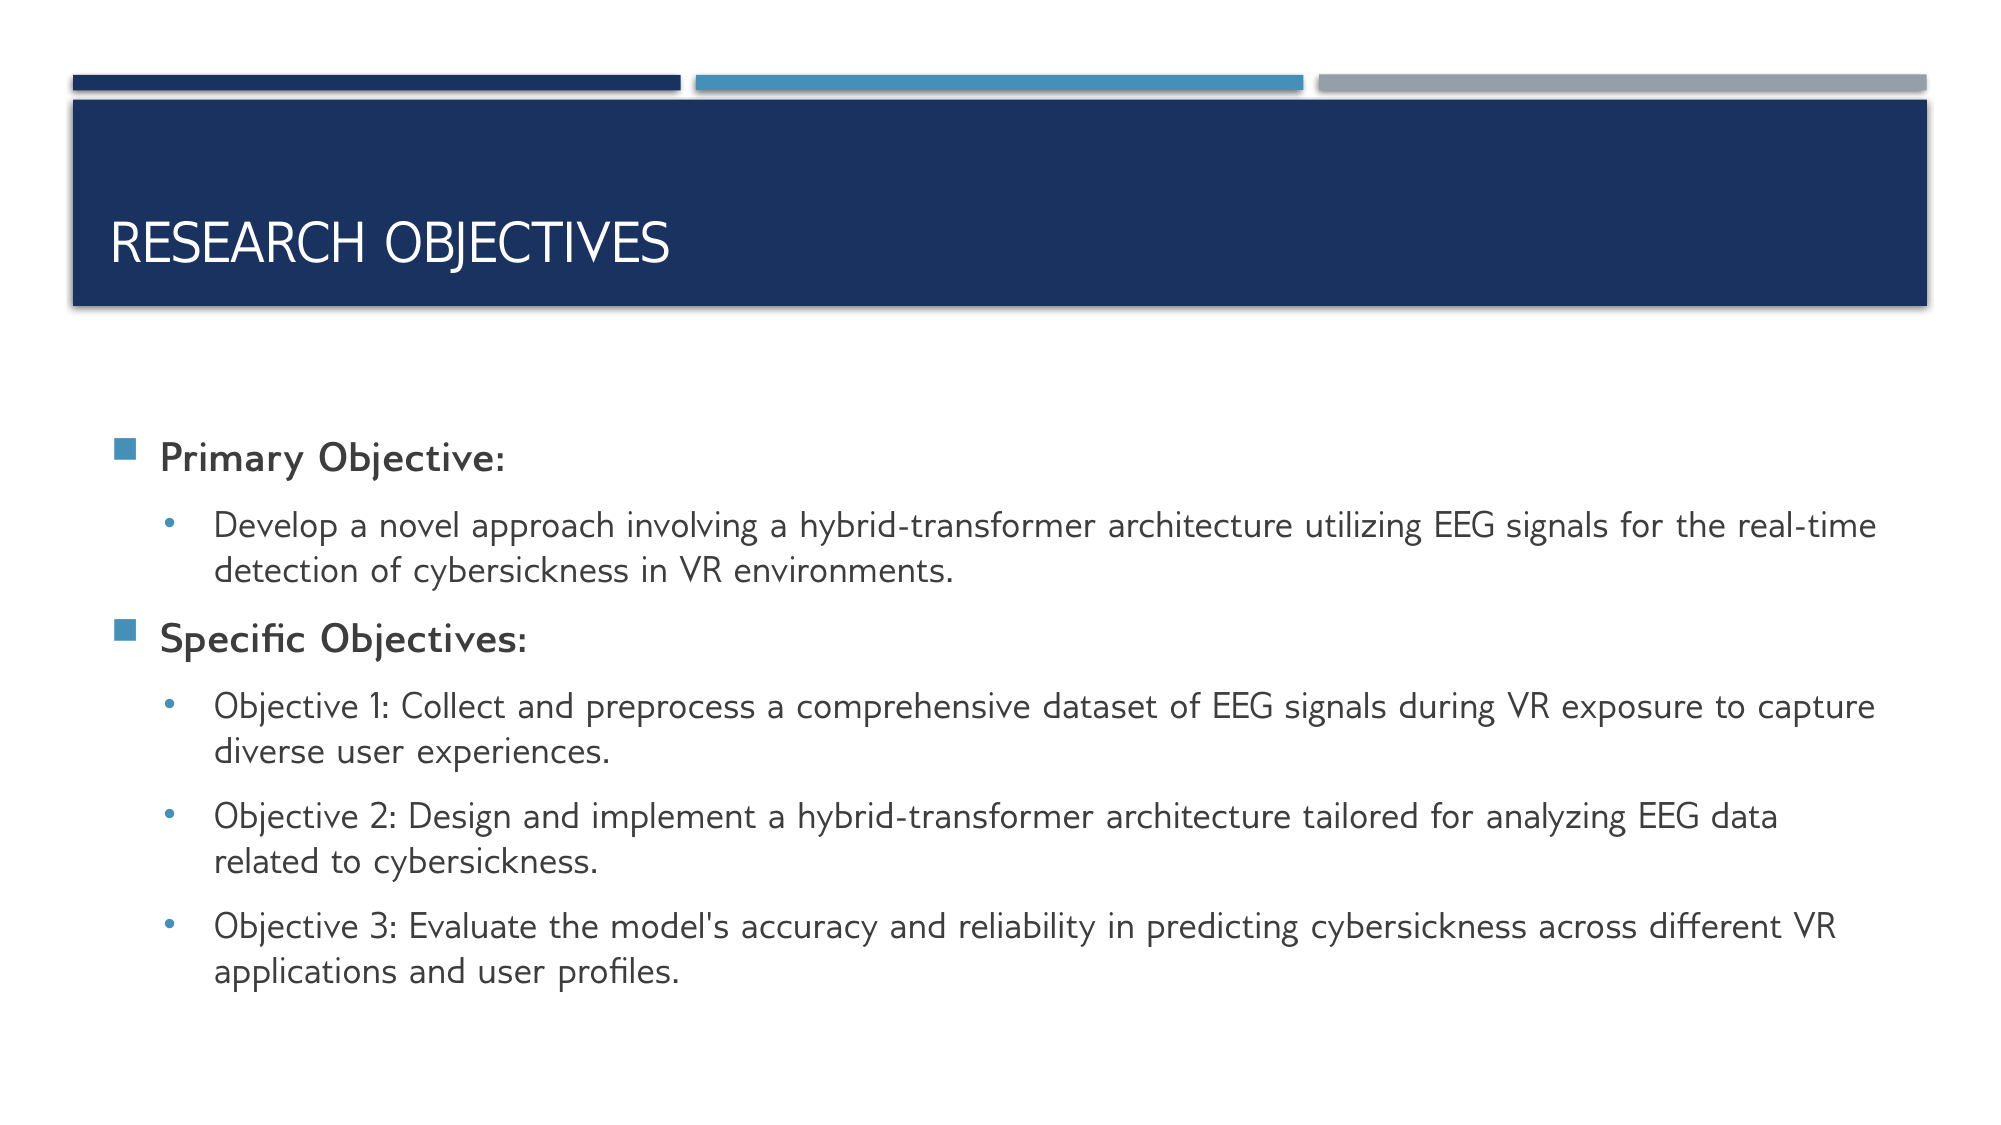

# Research objectives
Primary Objective:
Develop a novel approach involving a hybrid-transformer architecture utilizing EEG signals for the real-time detection of cybersickness in VR environments.
Specific Objectives:
Objective 1: Collect and preprocess a comprehensive dataset of EEG signals during VR exposure to capture diverse user experiences.
Objective 2: Design and implement a hybrid-transformer architecture tailored for analyzing EEG data related to cybersickness.
Objective 3: Evaluate the model's accuracy and reliability in predicting cybersickness across different VR applications and user profiles.